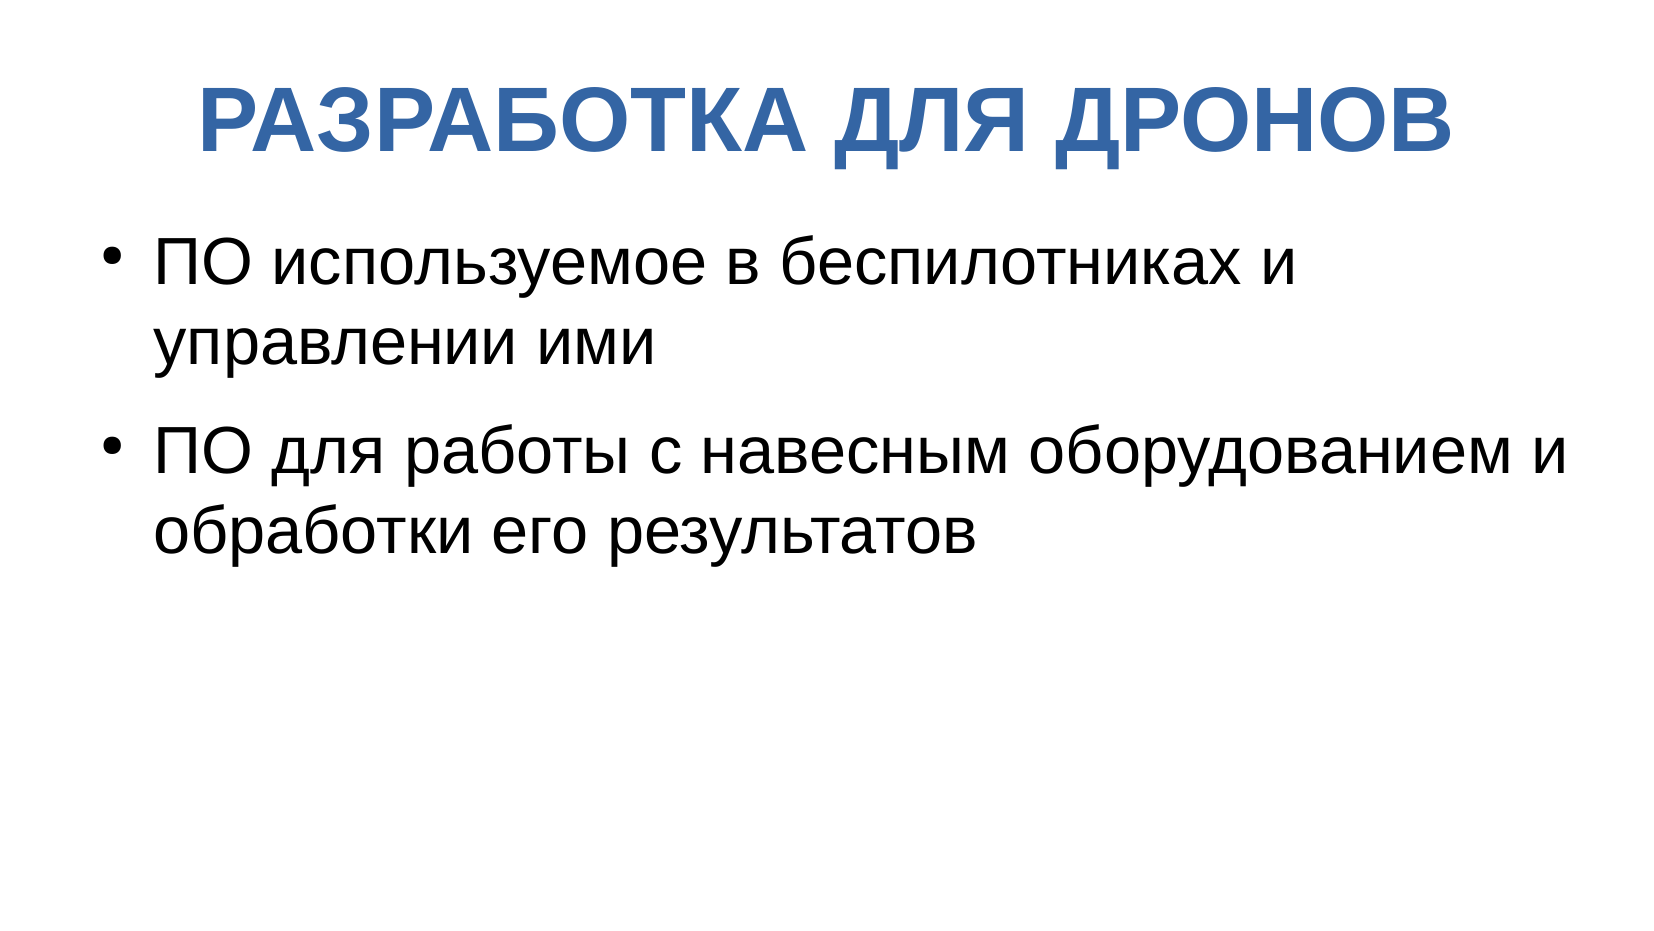

РАЗРАБОТКА ДЛЯ ДРОНОВ
ПО используемое в беспилотниках и управлении ими
ПО для работы с навесным оборудованием и обработки его результатов